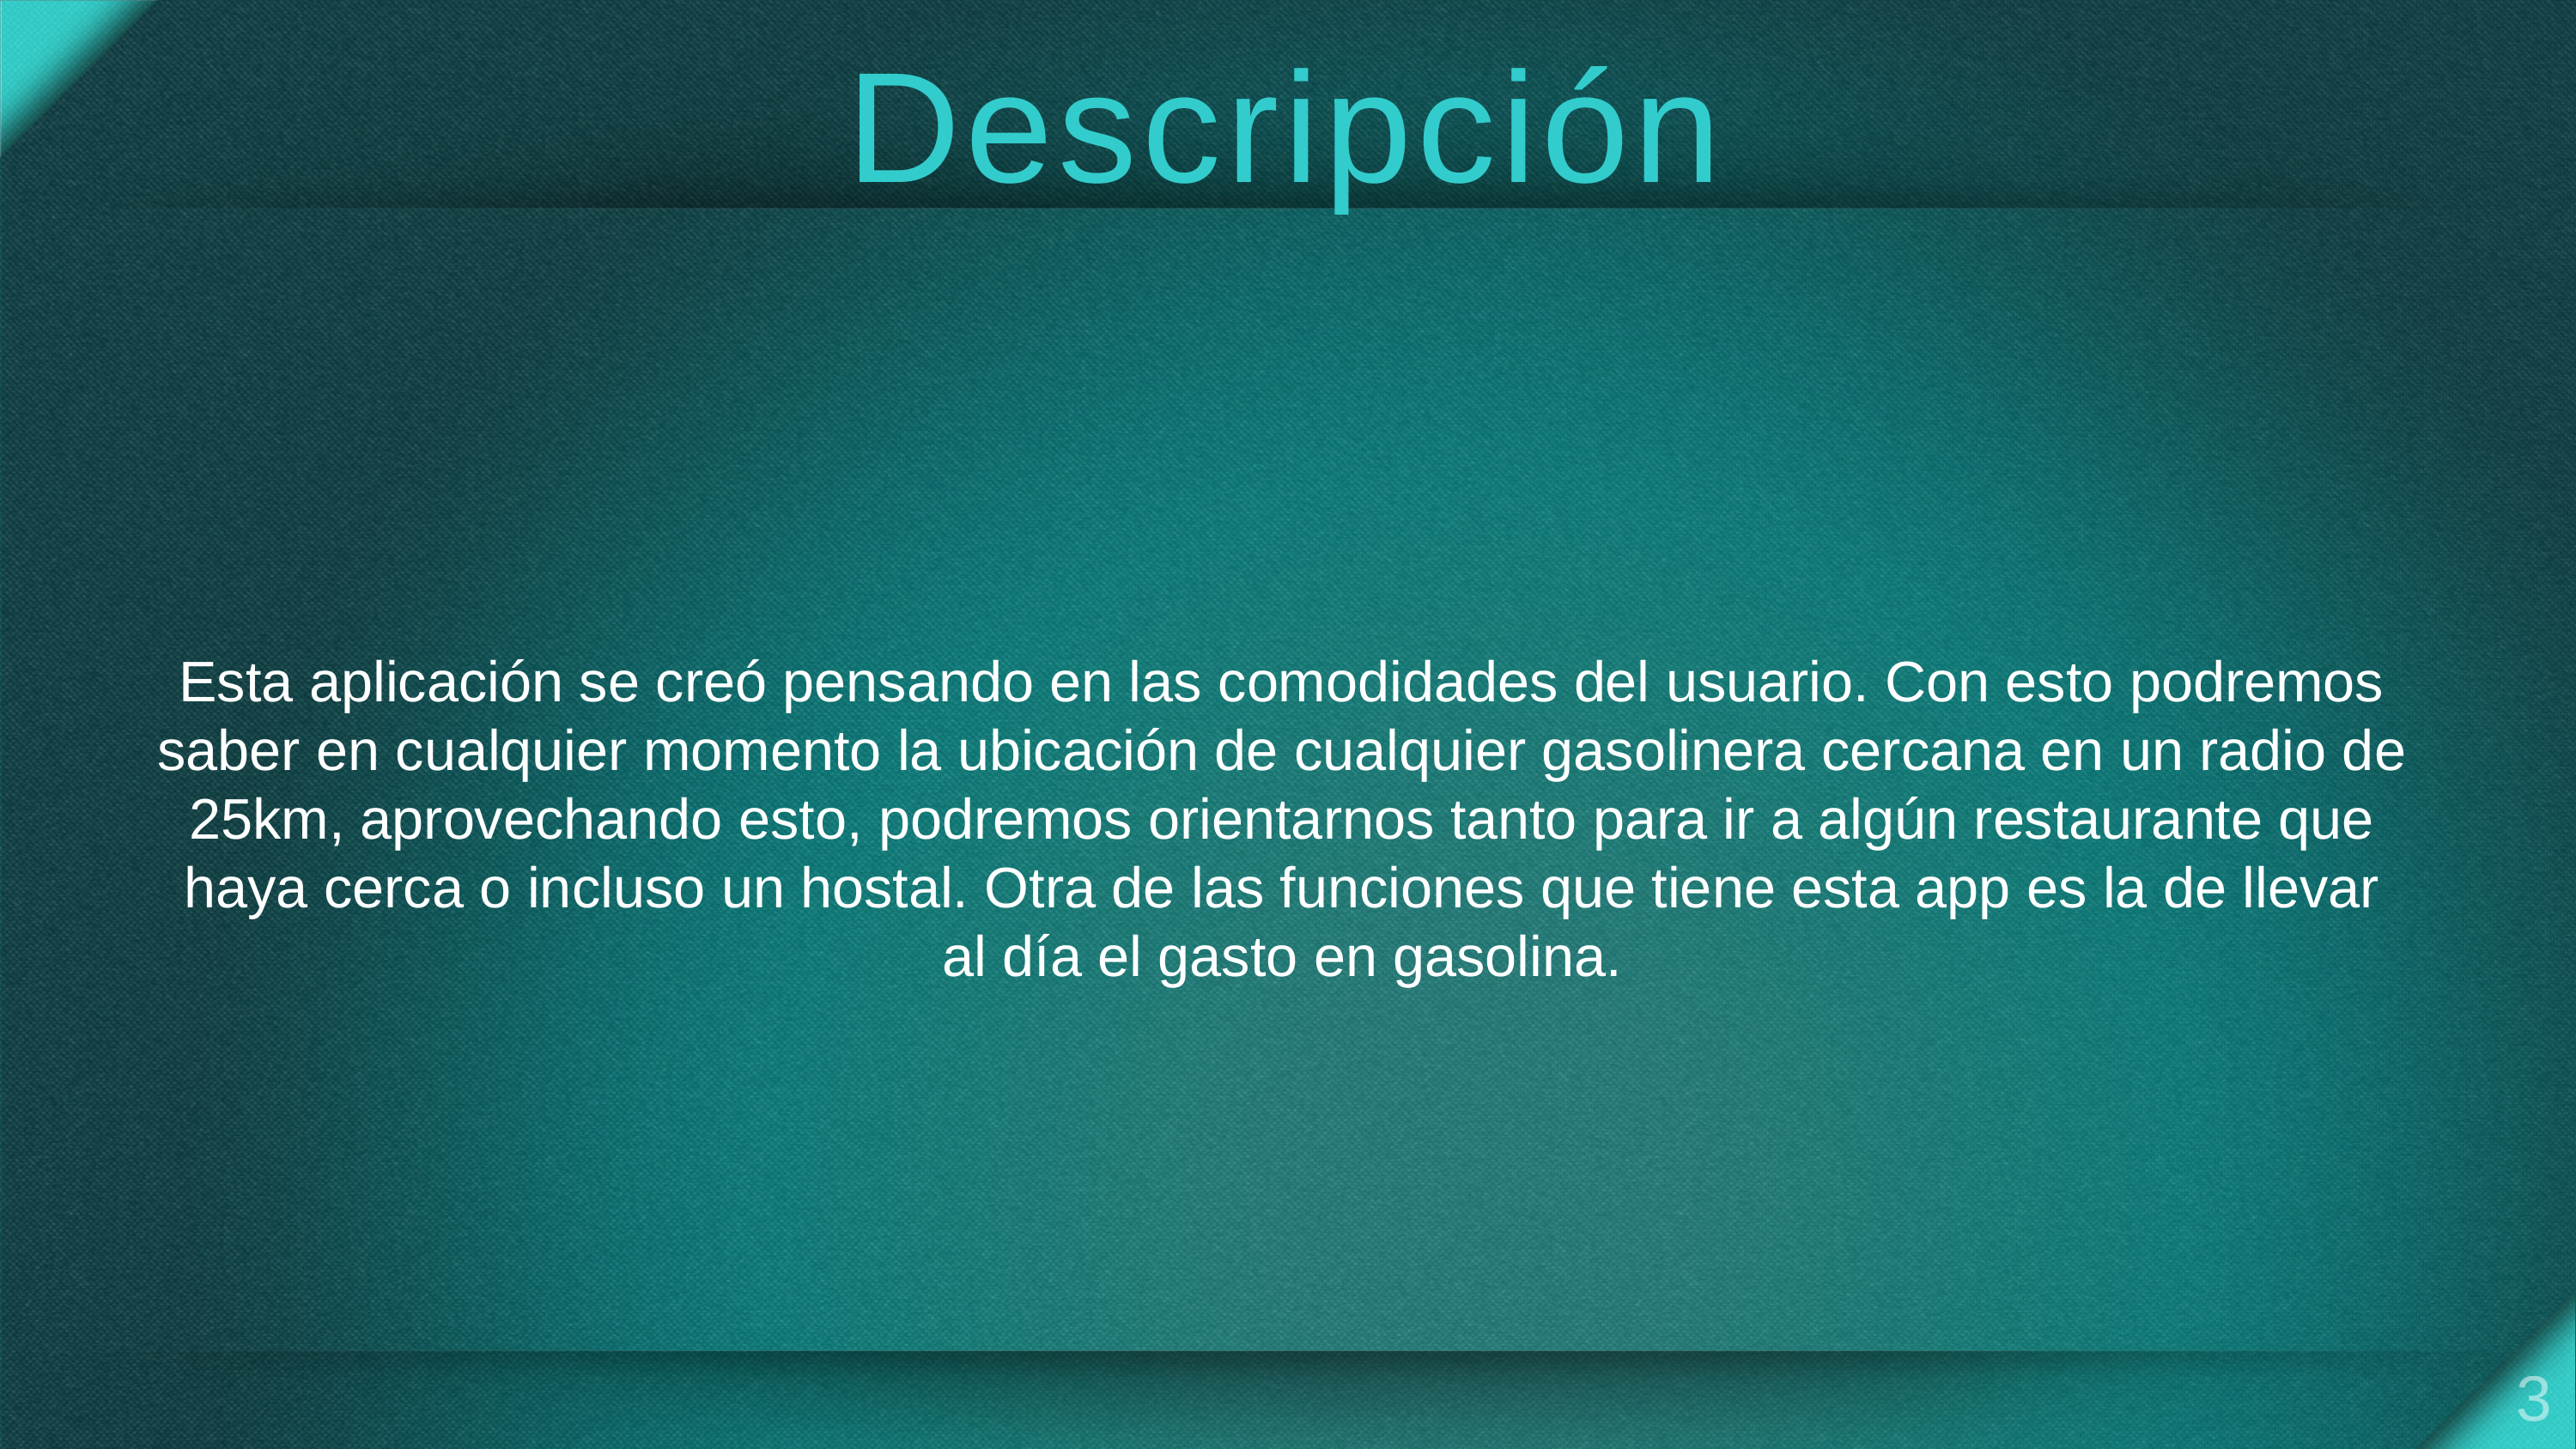

# Descripción
Esta aplicación se creó pensando en las comodidades del usuario. Con esto podremos saber en cualquier momento la ubicación de cualquier gasolinera cercana en un radio de 25km, aprovechando esto, podremos orientarnos tanto para ir a algún restaurante que haya cerca o incluso un hostal. Otra de las funciones que tiene esta app es la de llevar al día el gasto en gasolina.
3